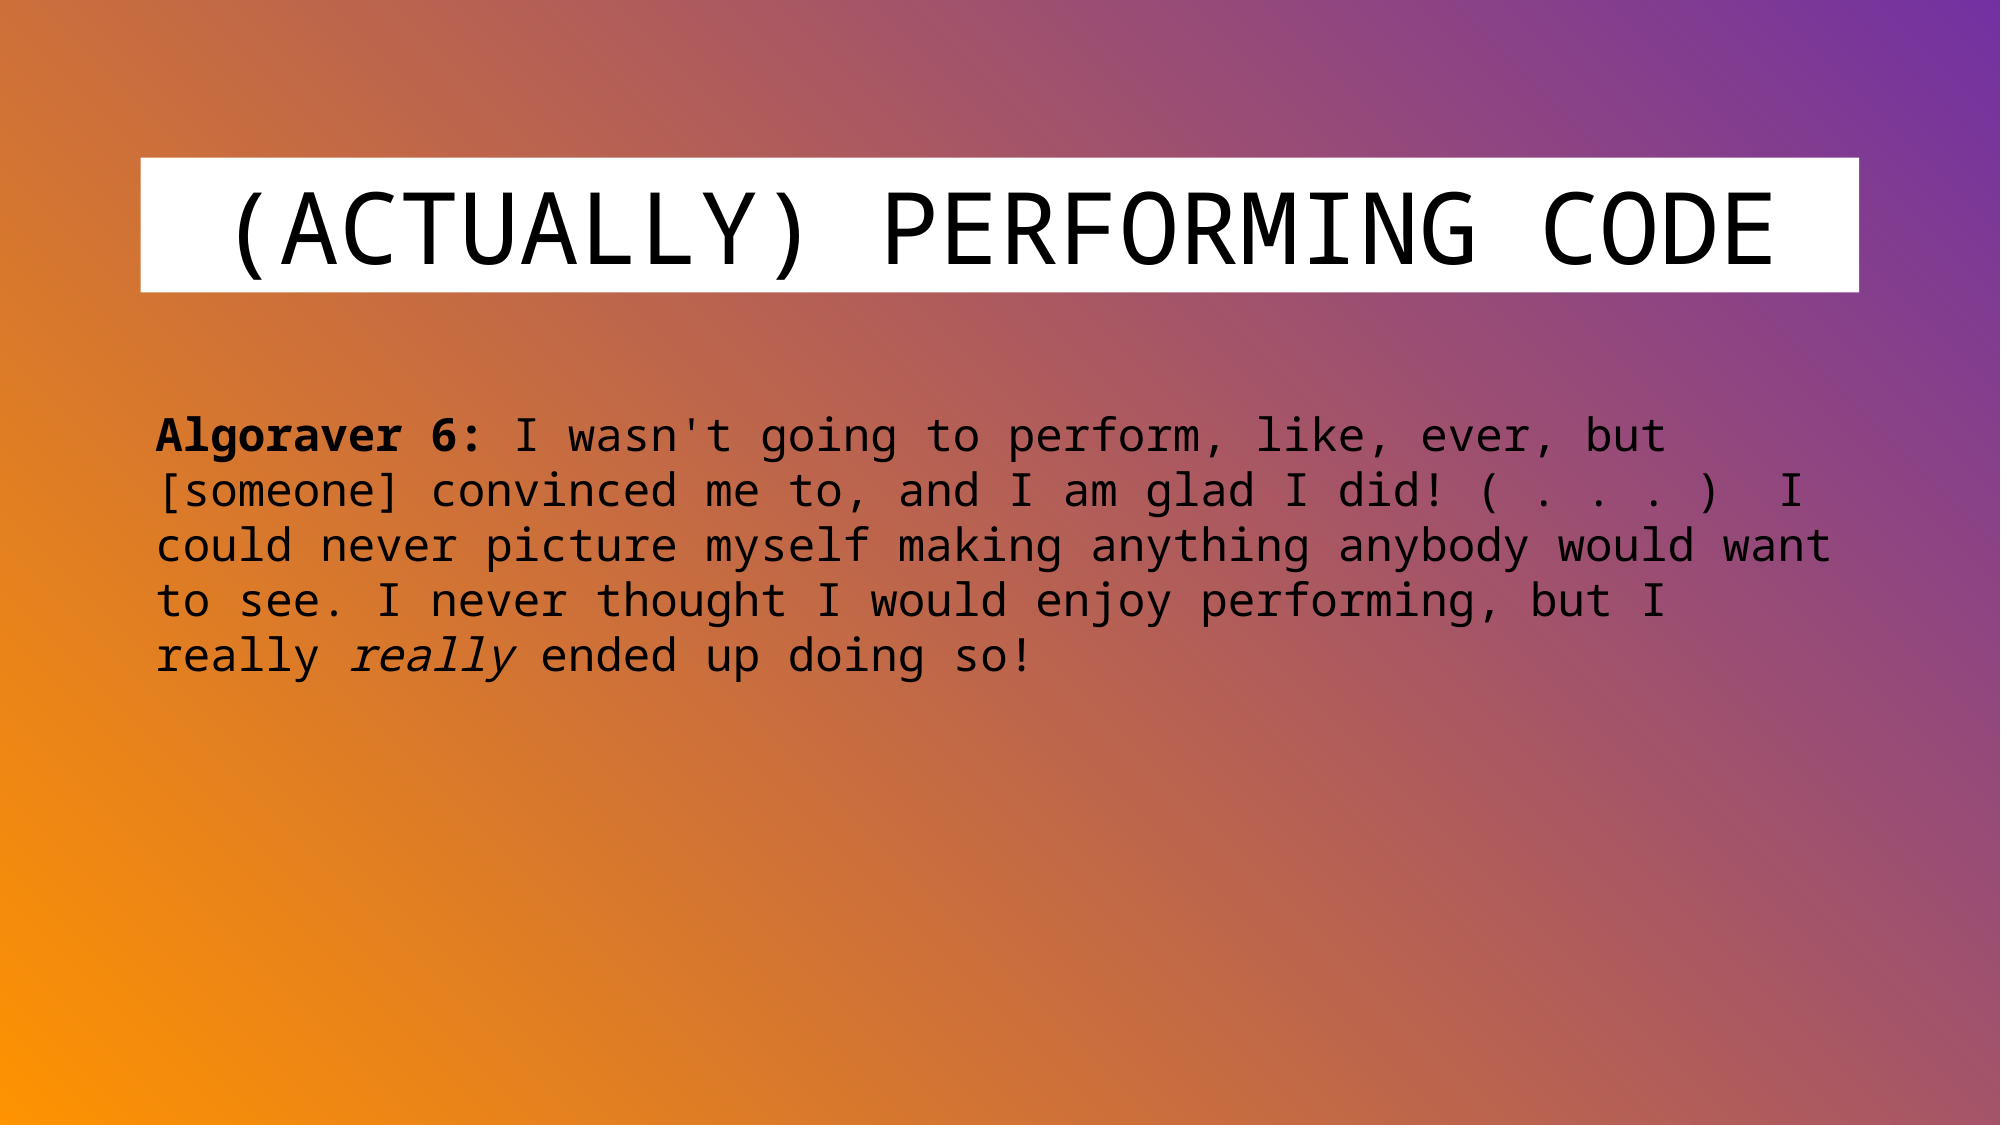

(ACTUALLY) PERFORMING CODE
Algoraver 6: I wasn't going to perform, like, ever, but [someone] convinced me to, and I am glad I did! ( . . . )  I could never picture myself making anything anybody would want to see. I never thought I would enjoy performing, but I really really ended up doing so!